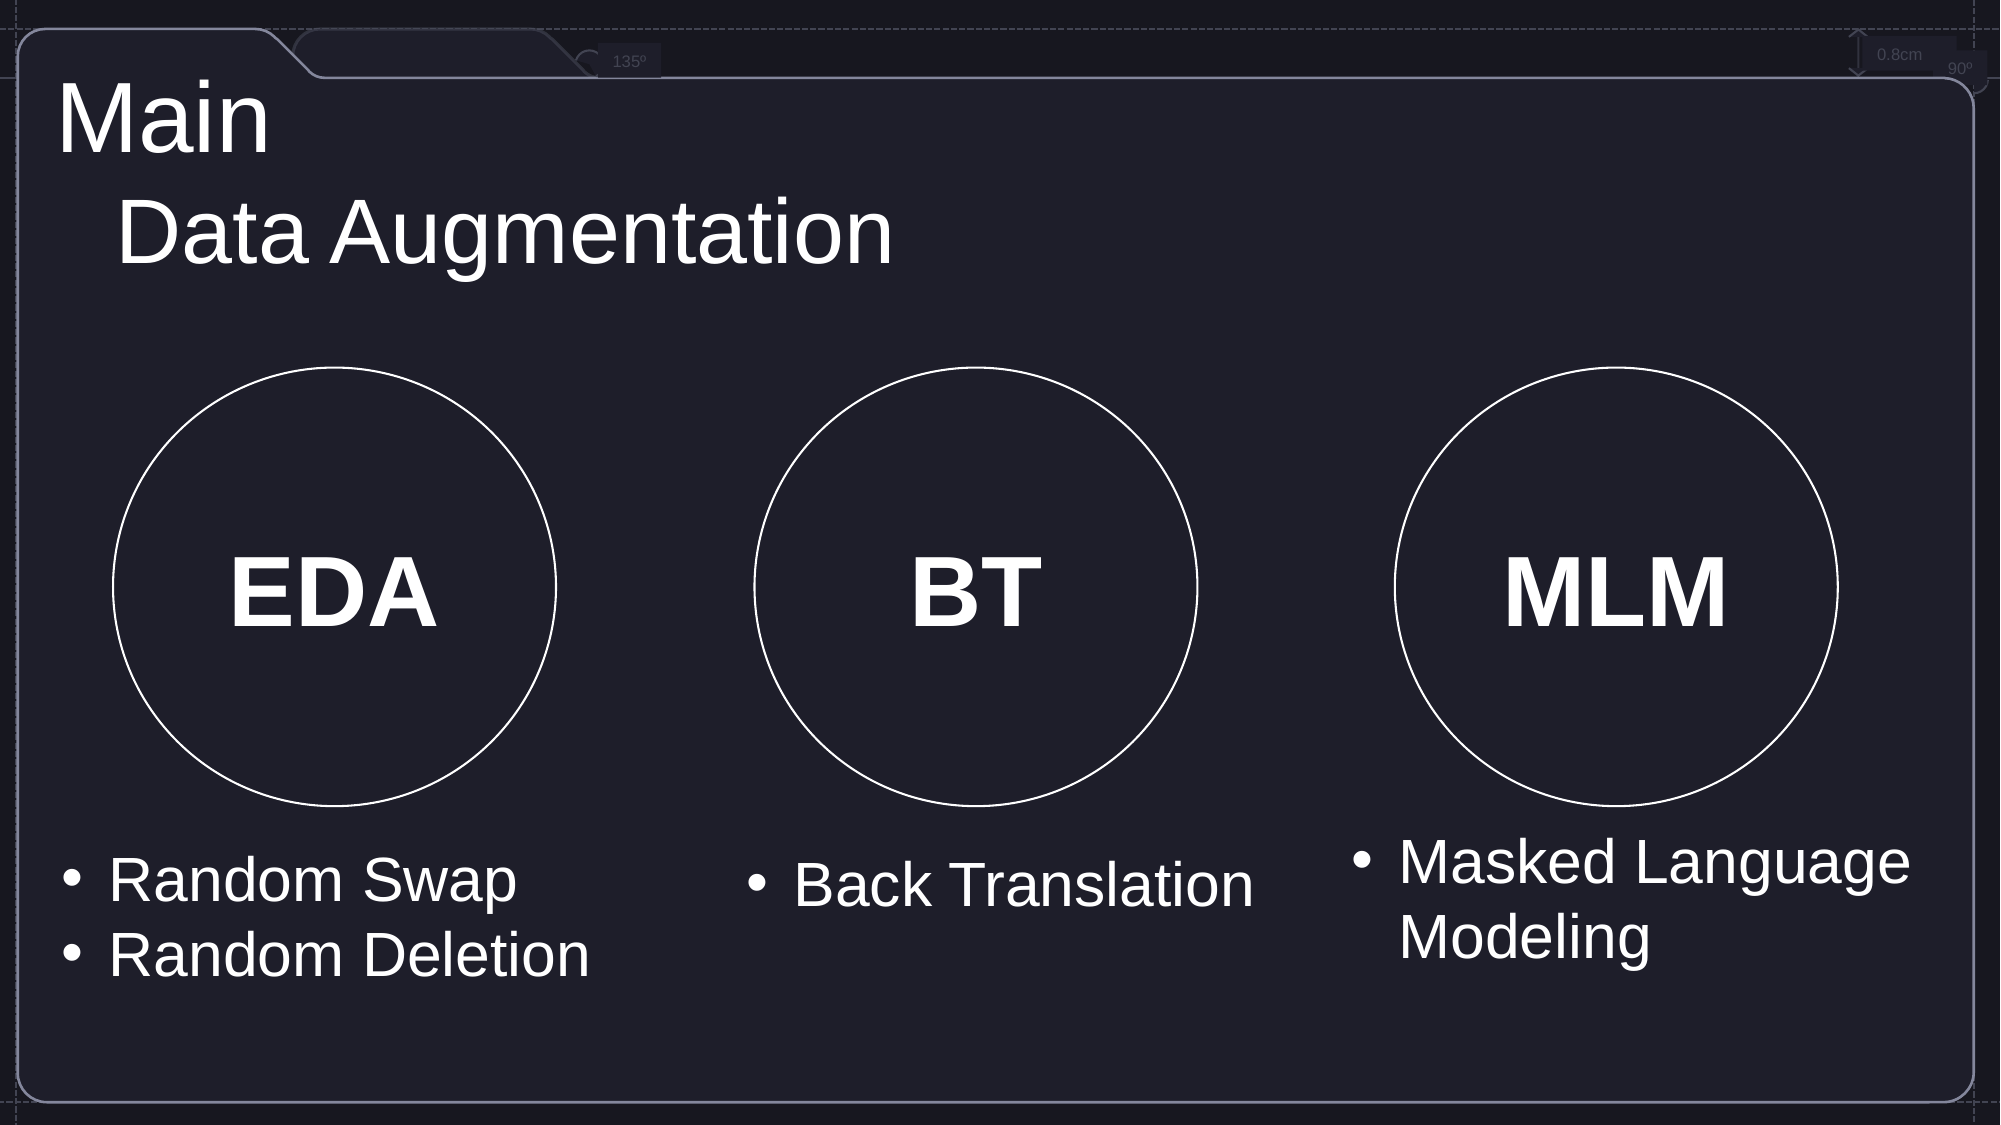

Main
# Data Augmentation
BT
MLM
EDA
Masked Language Modeling
Random Swap
Random Deletion
Back Translation